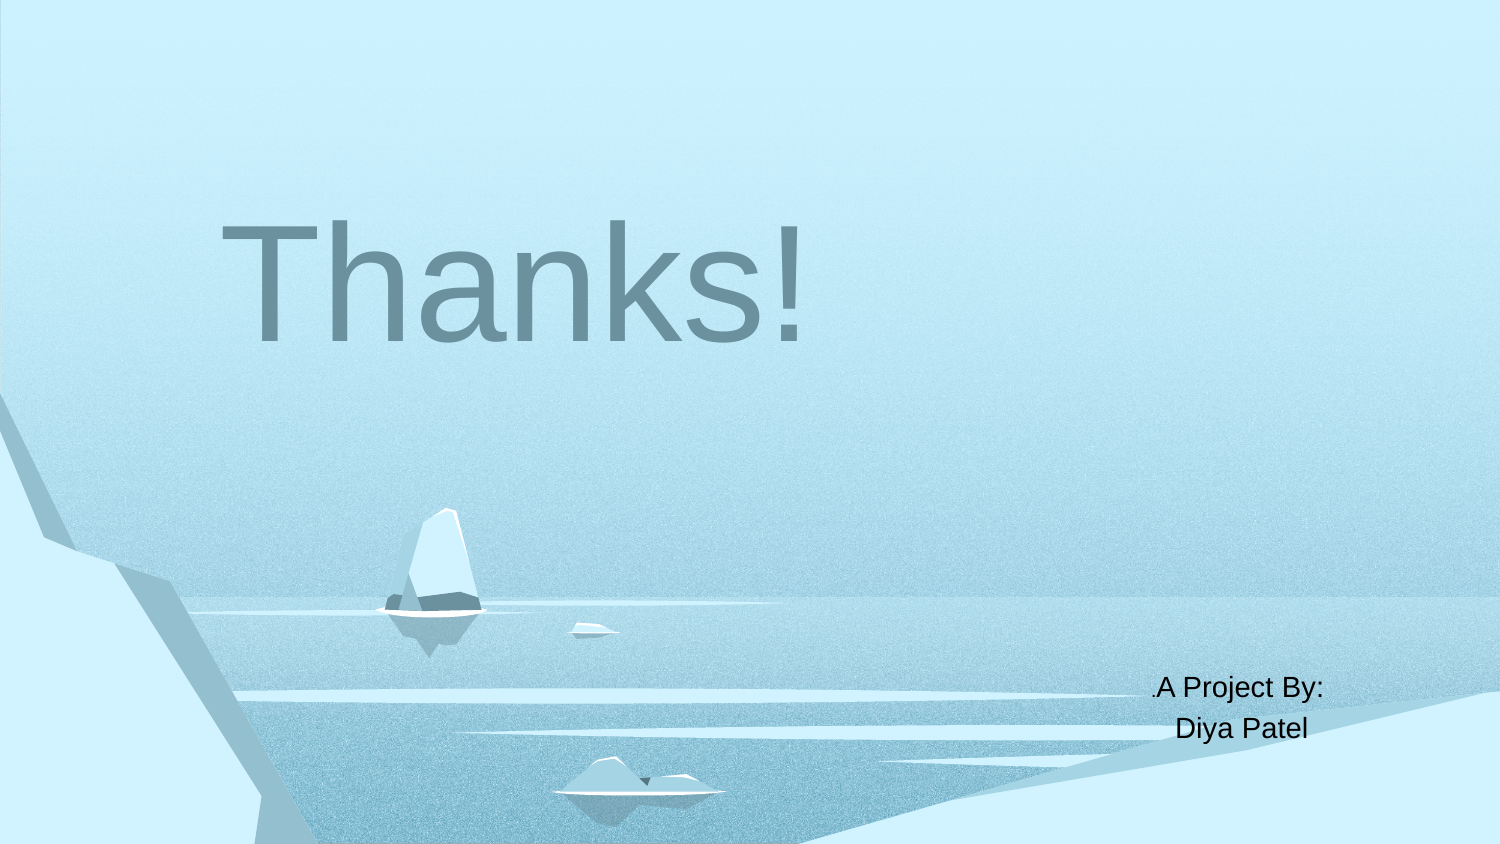

# Thanks!
.A Project By:
Diya Patel